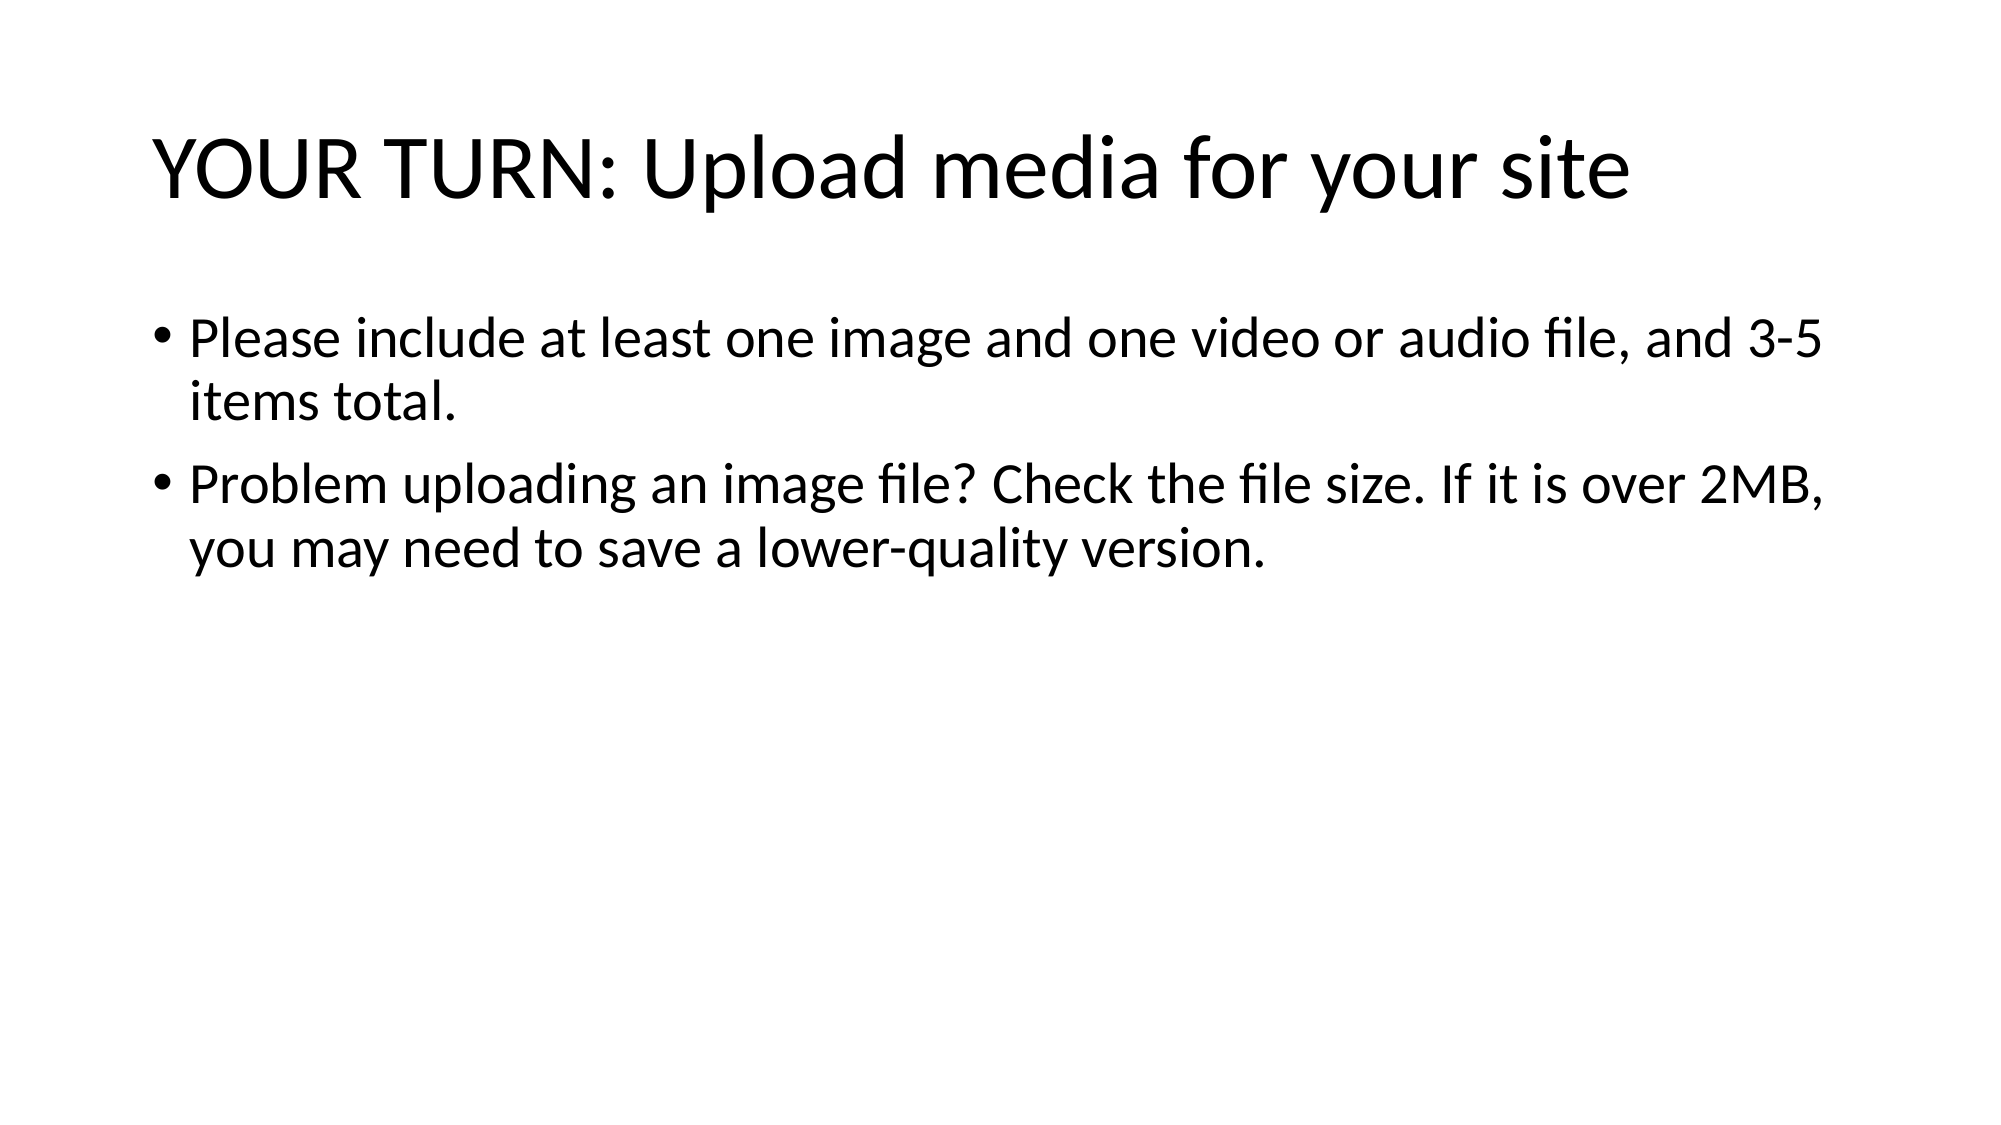

# YOUR TURN: Upload media for your site
Please include at least one image and one video or audio file, and 3-5 items total.
Problem uploading an image file? Check the file size. If it is over 2MB, you may need to save a lower-quality version.